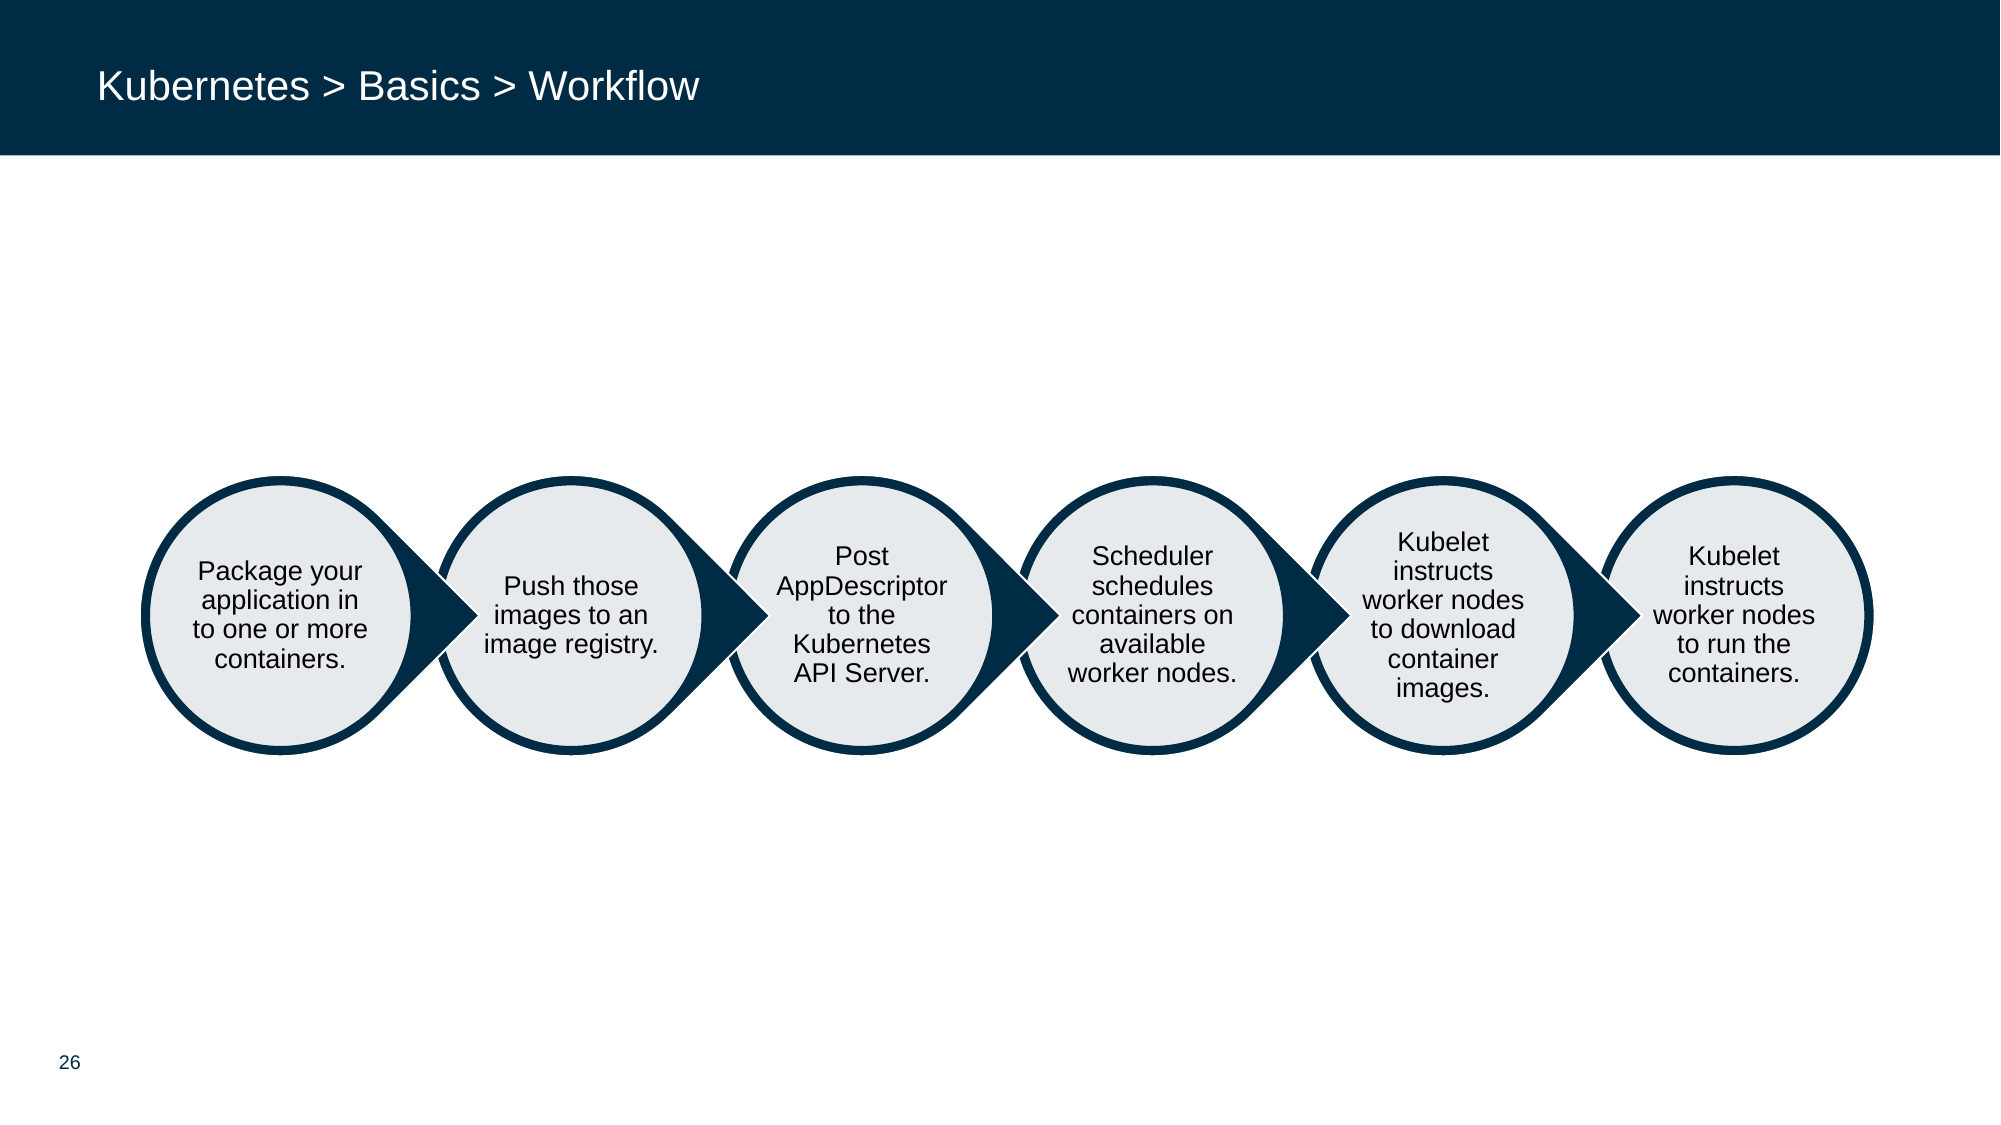

Kubernetes > Basics > Workflow
Kubelet instructs worker nodes to run the containers.
Kubelet instructs worker nodes to download container images.
Scheduler schedules containers on available worker nodes.
Post AppDescriptor to the Kubernetes API Server.
Push those images to an image registry.
Package your application in to one or more containers.